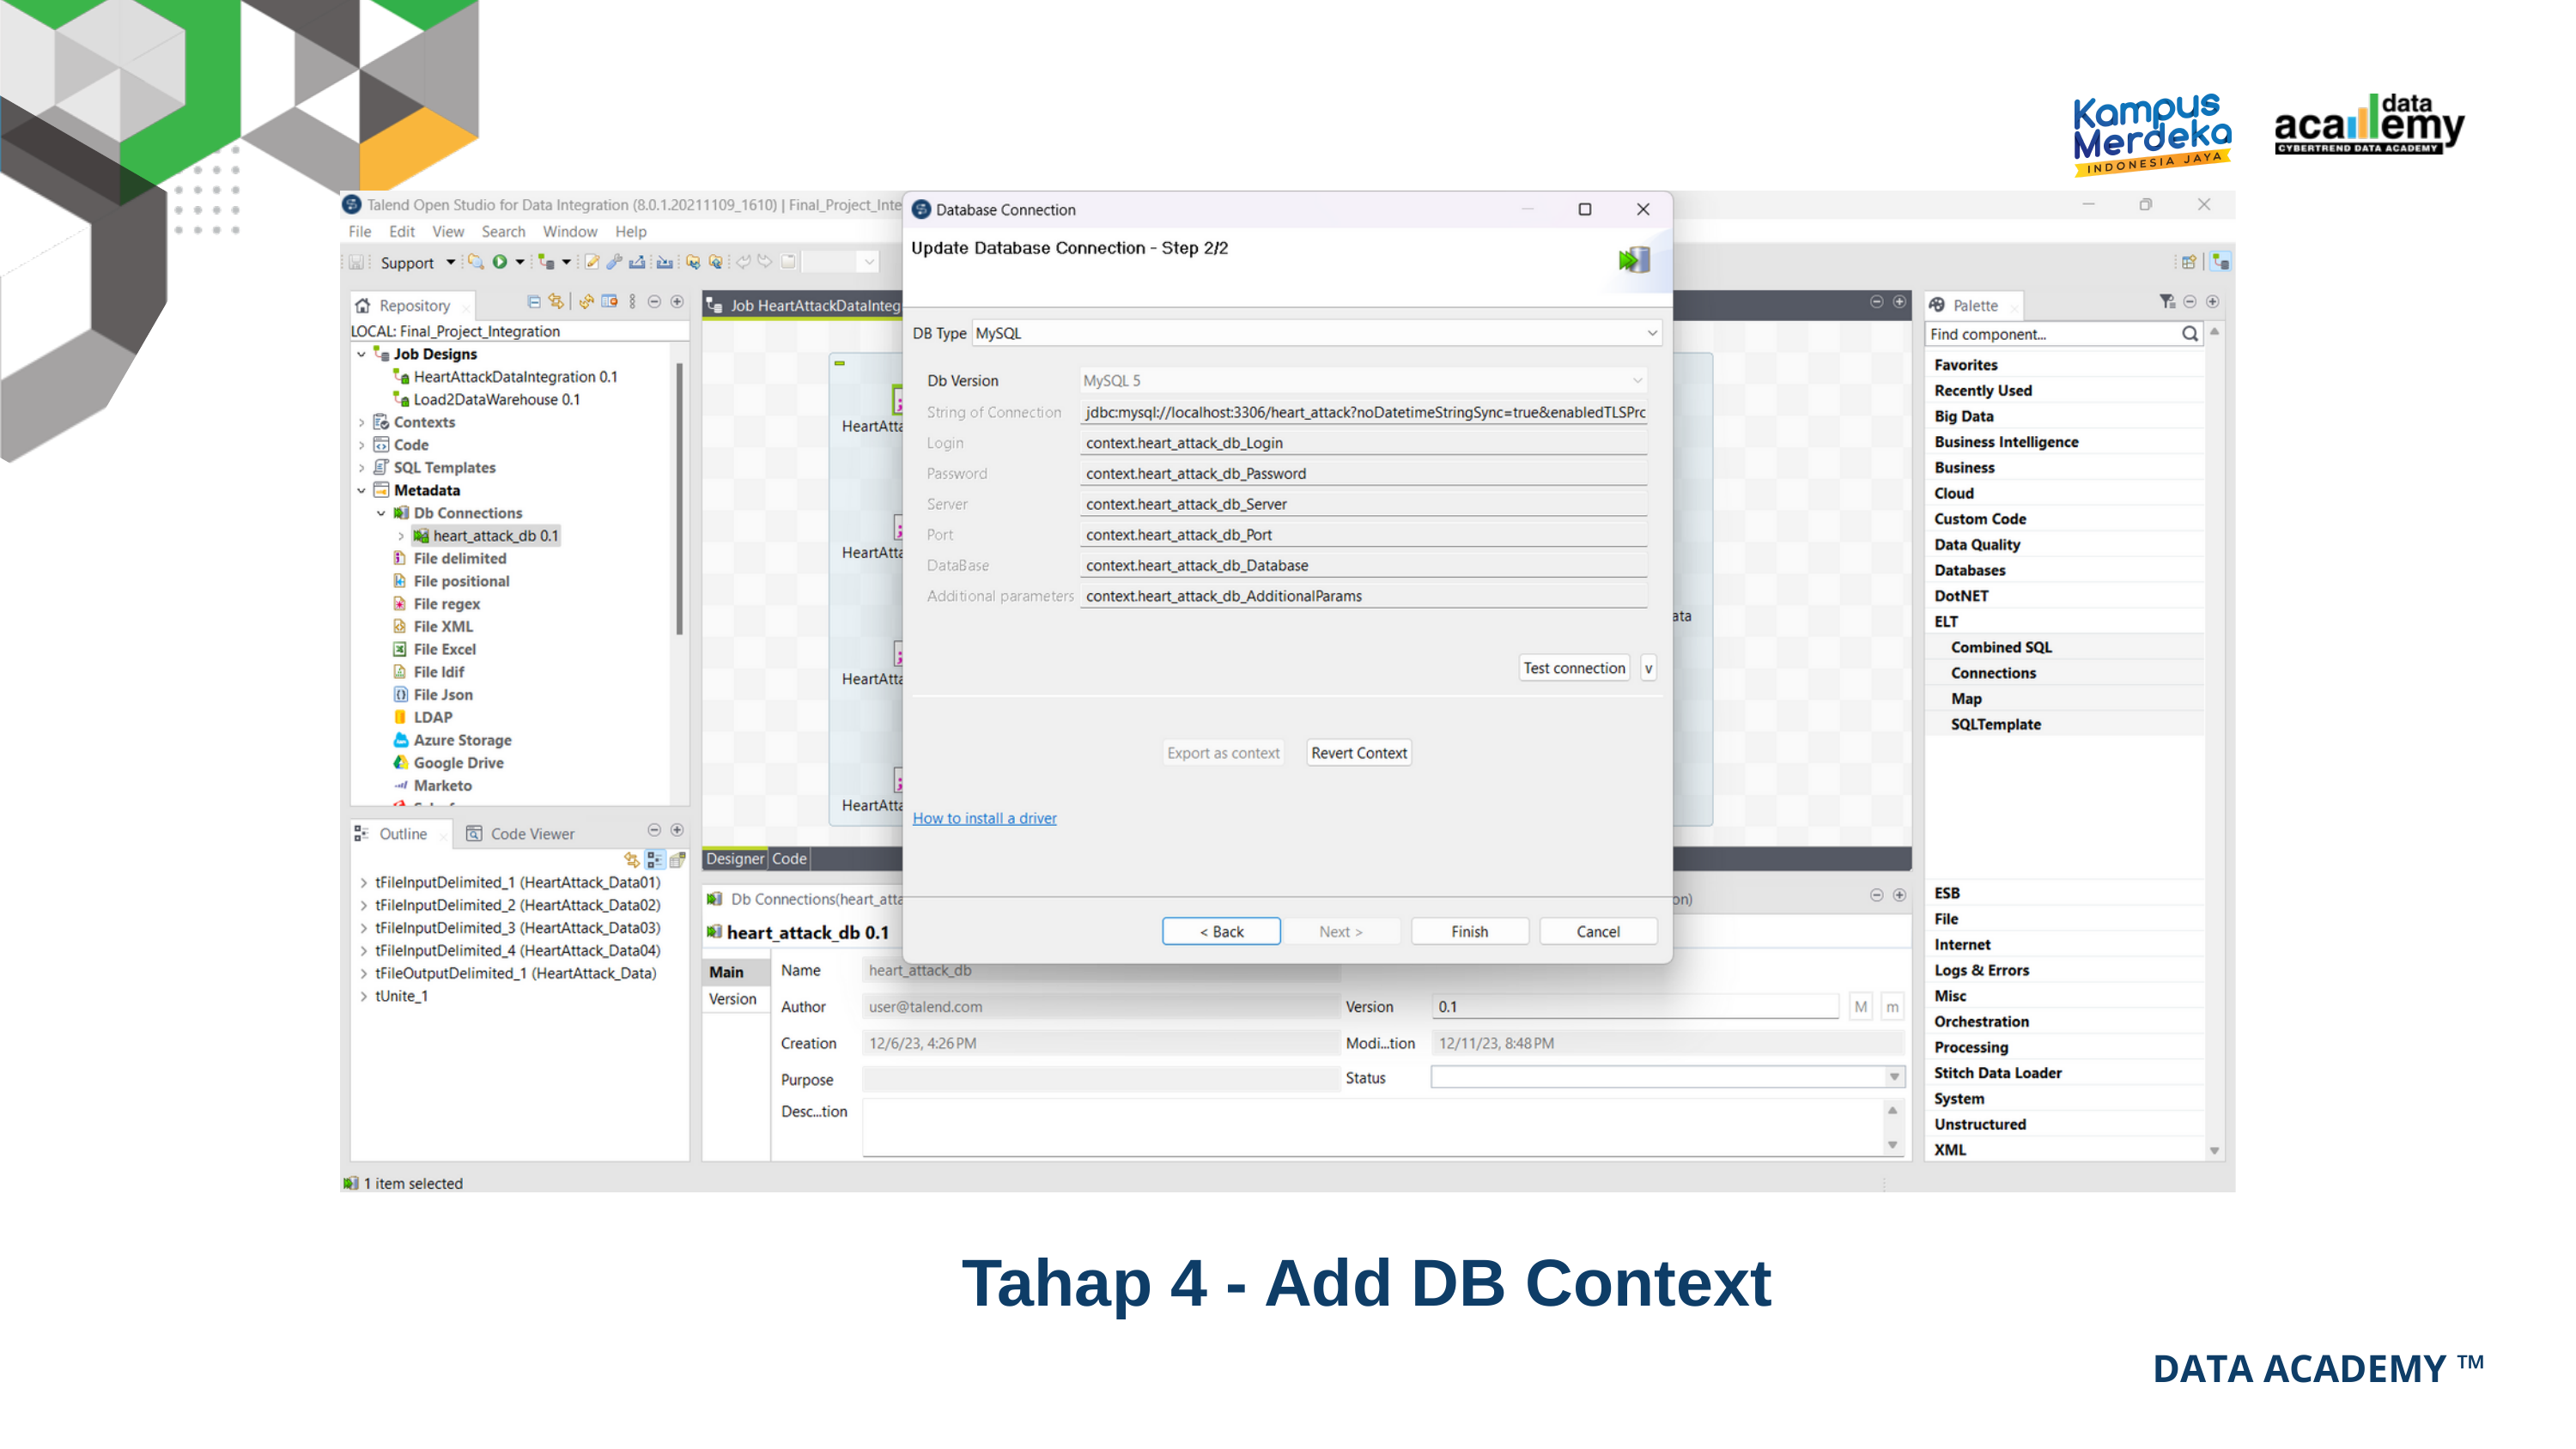

Tahap 4 - Add DB Context
DATA ACADEMY ™